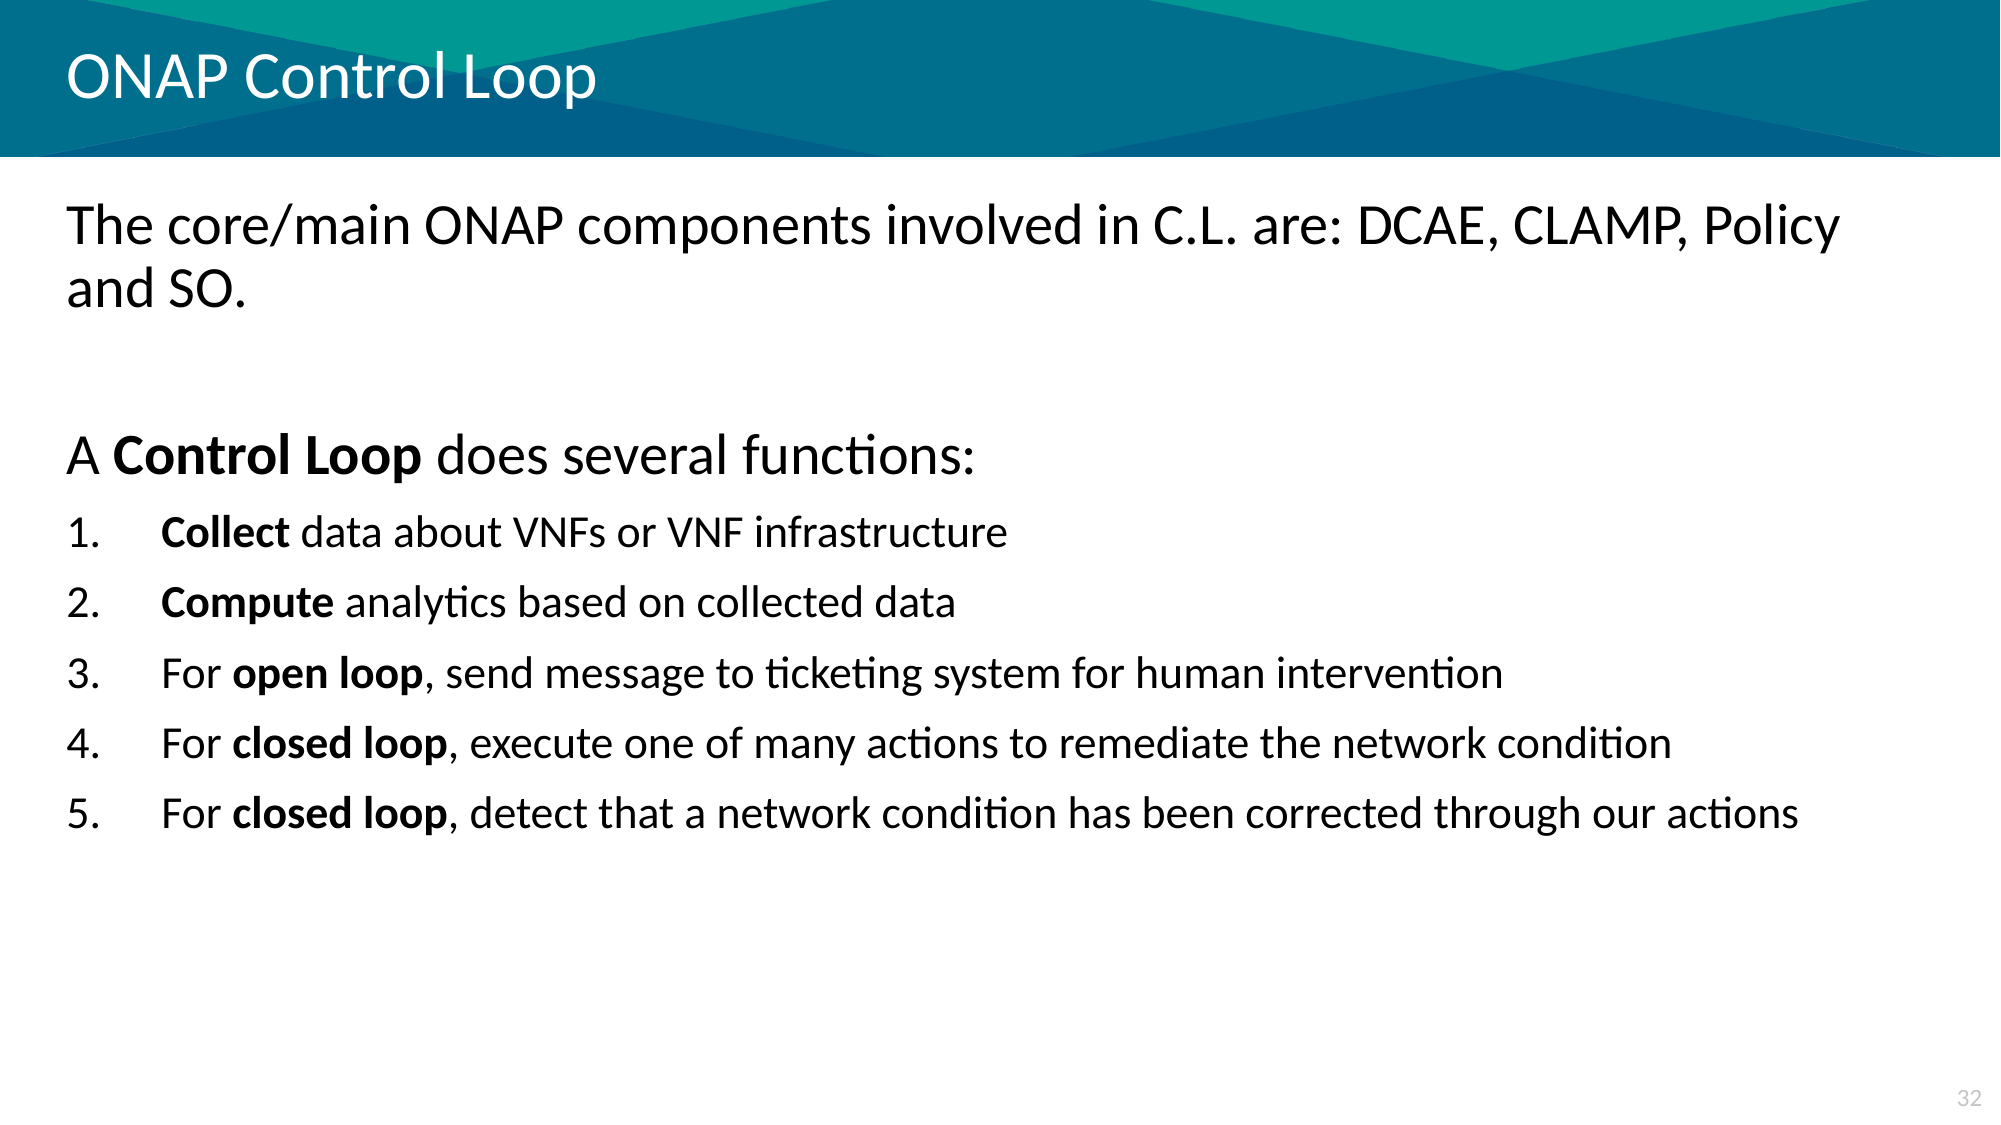

# ONAP Control Loop
The core/main ONAP components involved in C.L. are: DCAE, CLAMP, Policy and SO.

A Control Loop does several functions:
 Collect data about VNFs or VNF infrastructure
 Compute analytics based on collected data
 For open loop, send message to ticketing system for human intervention
 For closed loop, execute one of many actions to remediate the network condition
 For closed loop, detect that a network condition has been corrected through our actions

32